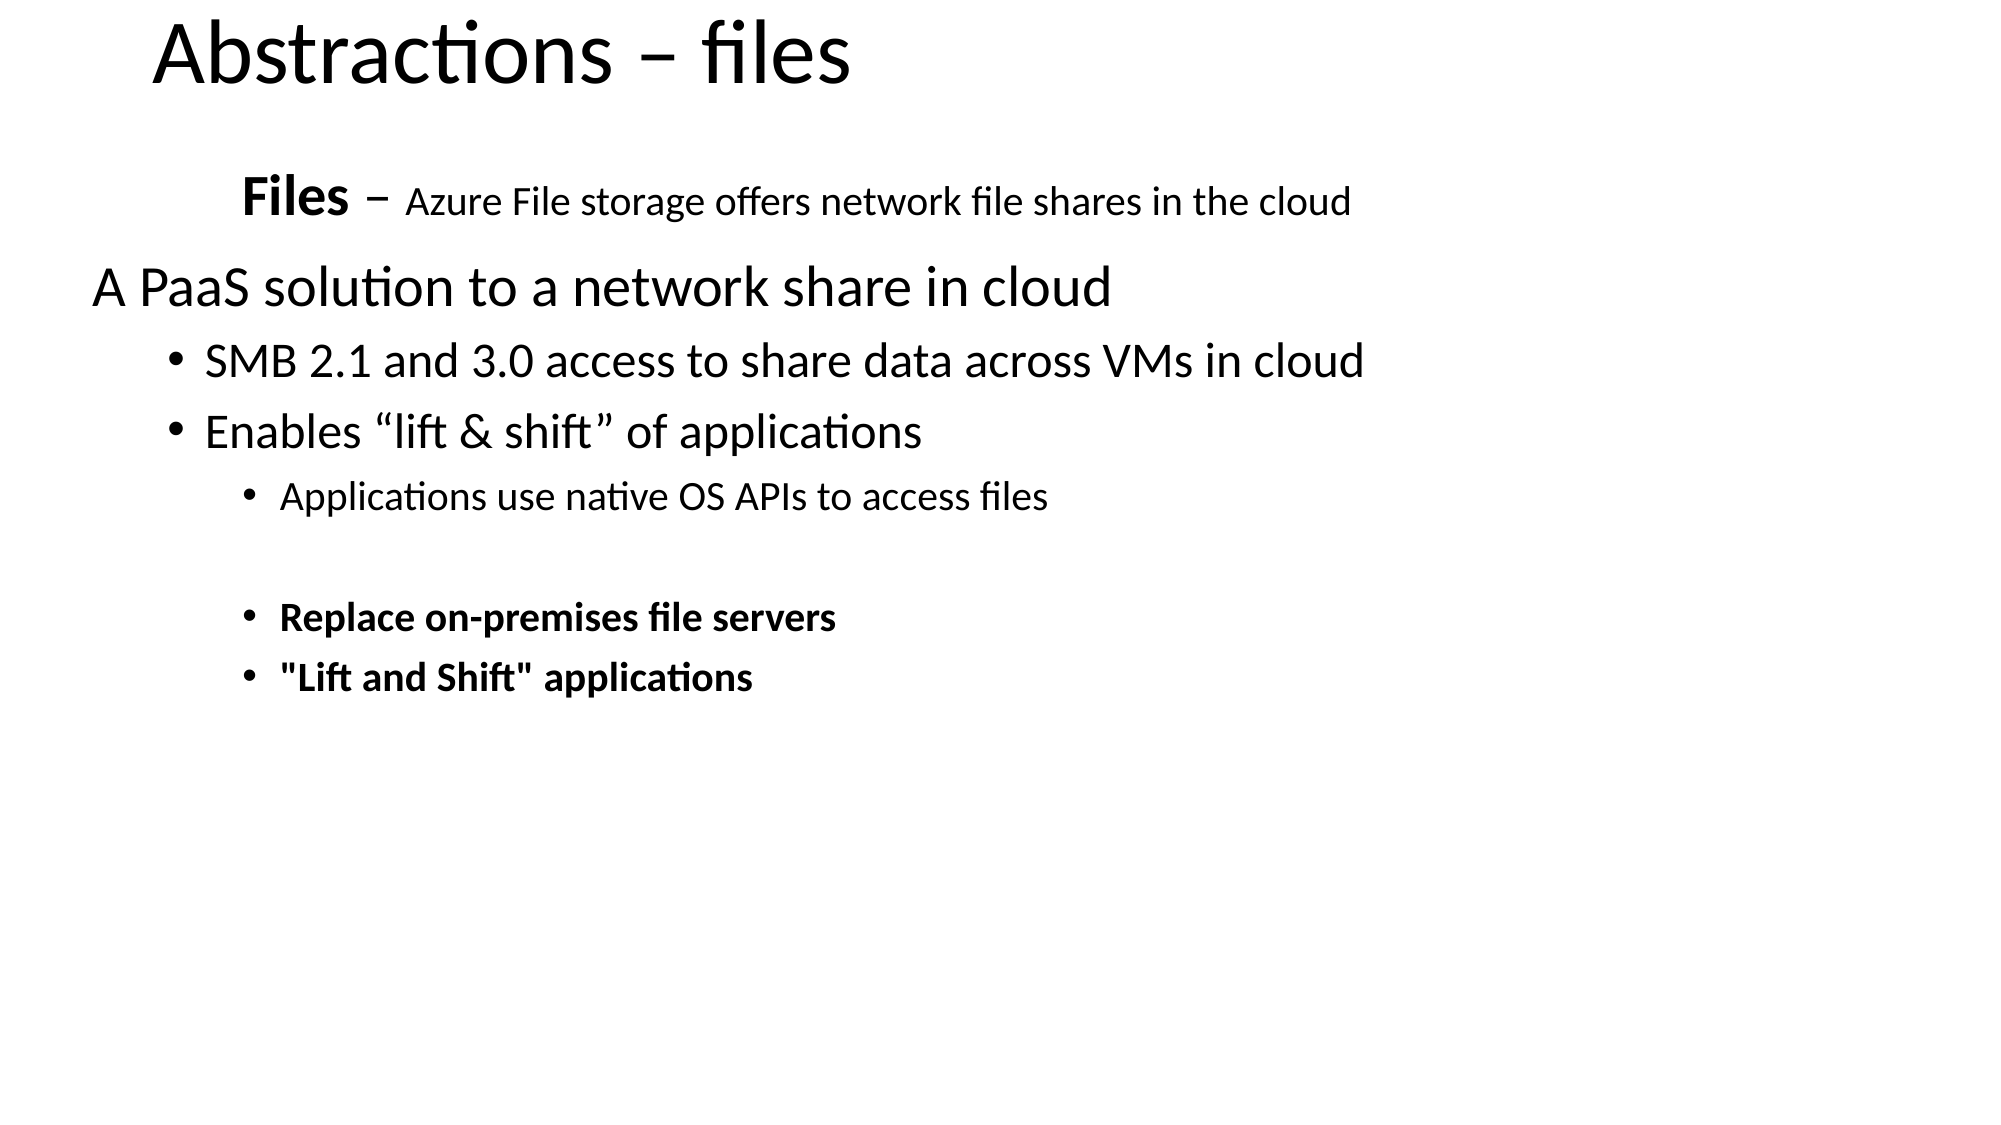

# Abstractions – files
	Files – Azure File storage offers network file shares in the cloud
A PaaS solution to a network share in cloud
SMB 2.1 and 3.0 access to share data across VMs in cloud
Enables “lift & shift” of applications
Applications use native OS APIs to access files

Replace on-premises file servers
"Lift and Shift" applications